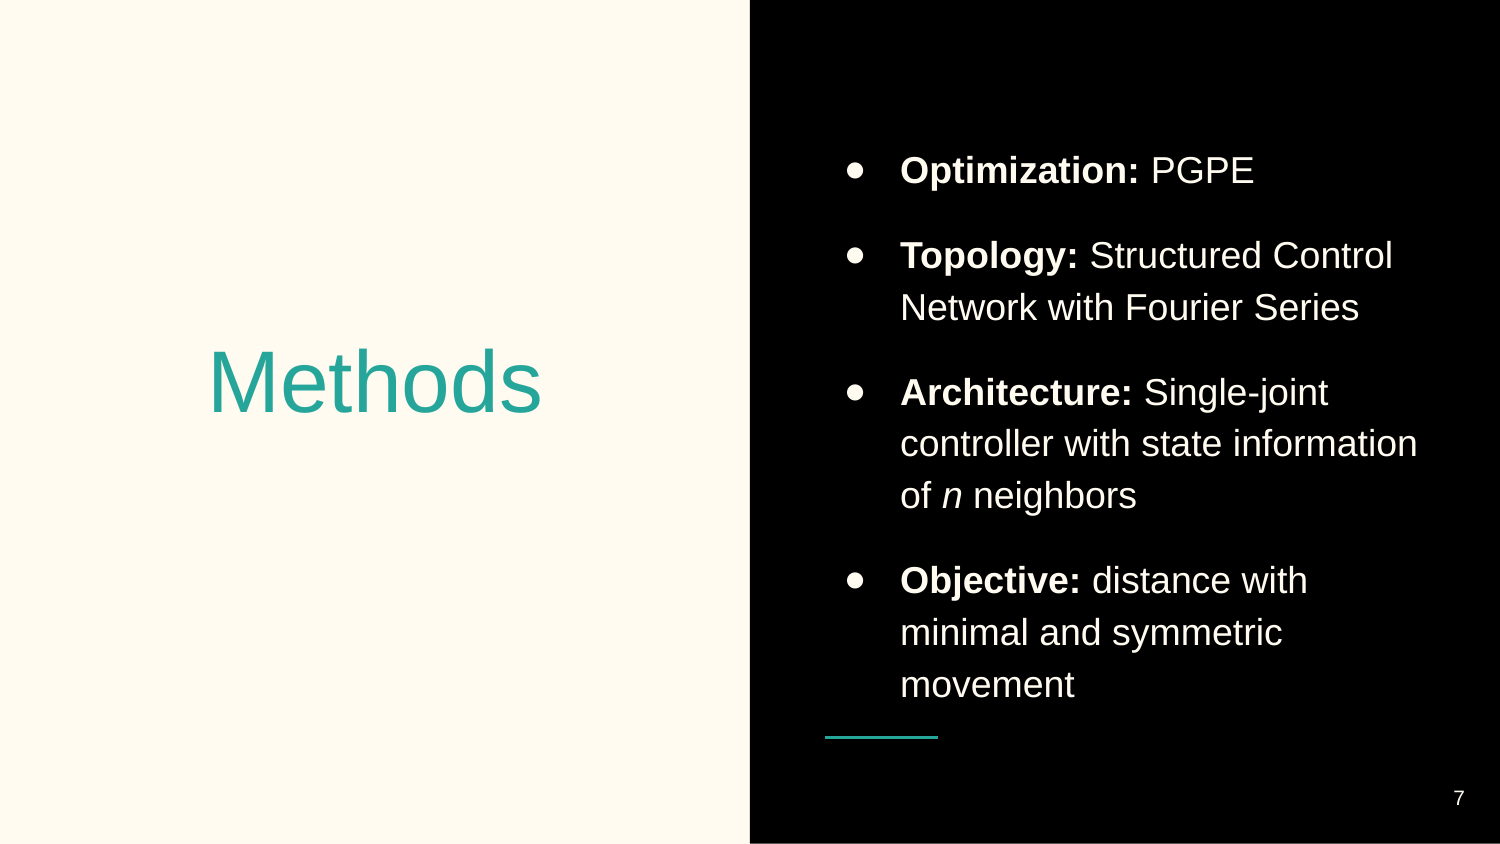

Optimization: PGPE
Topology: Structured Control Network with Fourier Series
Architecture: Single-joint controller with state information of n neighbors
Objective: distance with minimal and symmetric movement
# Methods
7